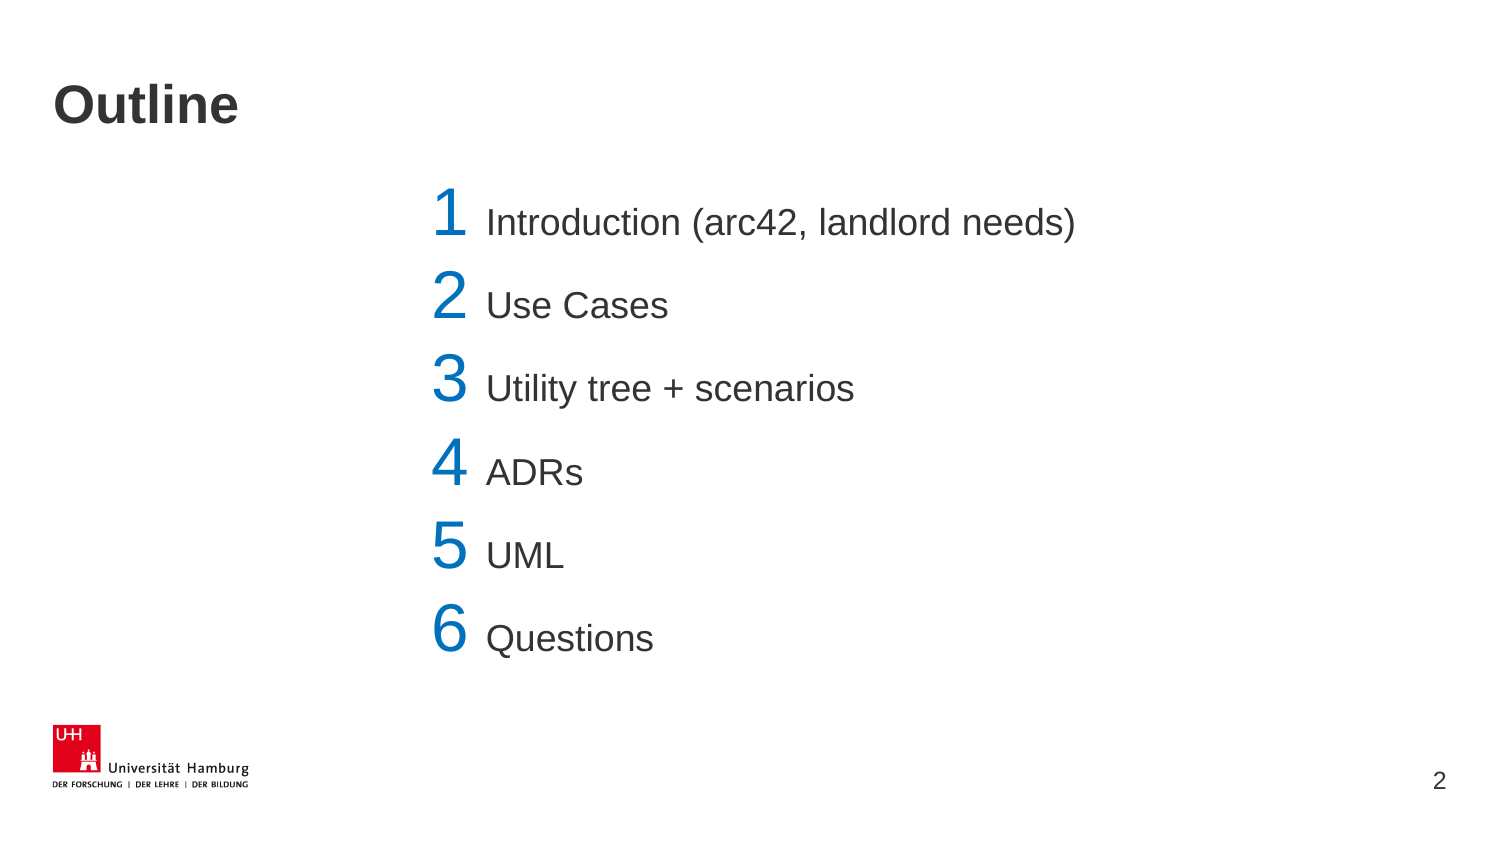

# Outline
Introduction (arc42, landlord needs)
Use Cases
Utility tree + scenarios
ADRs
UML
Questions
2